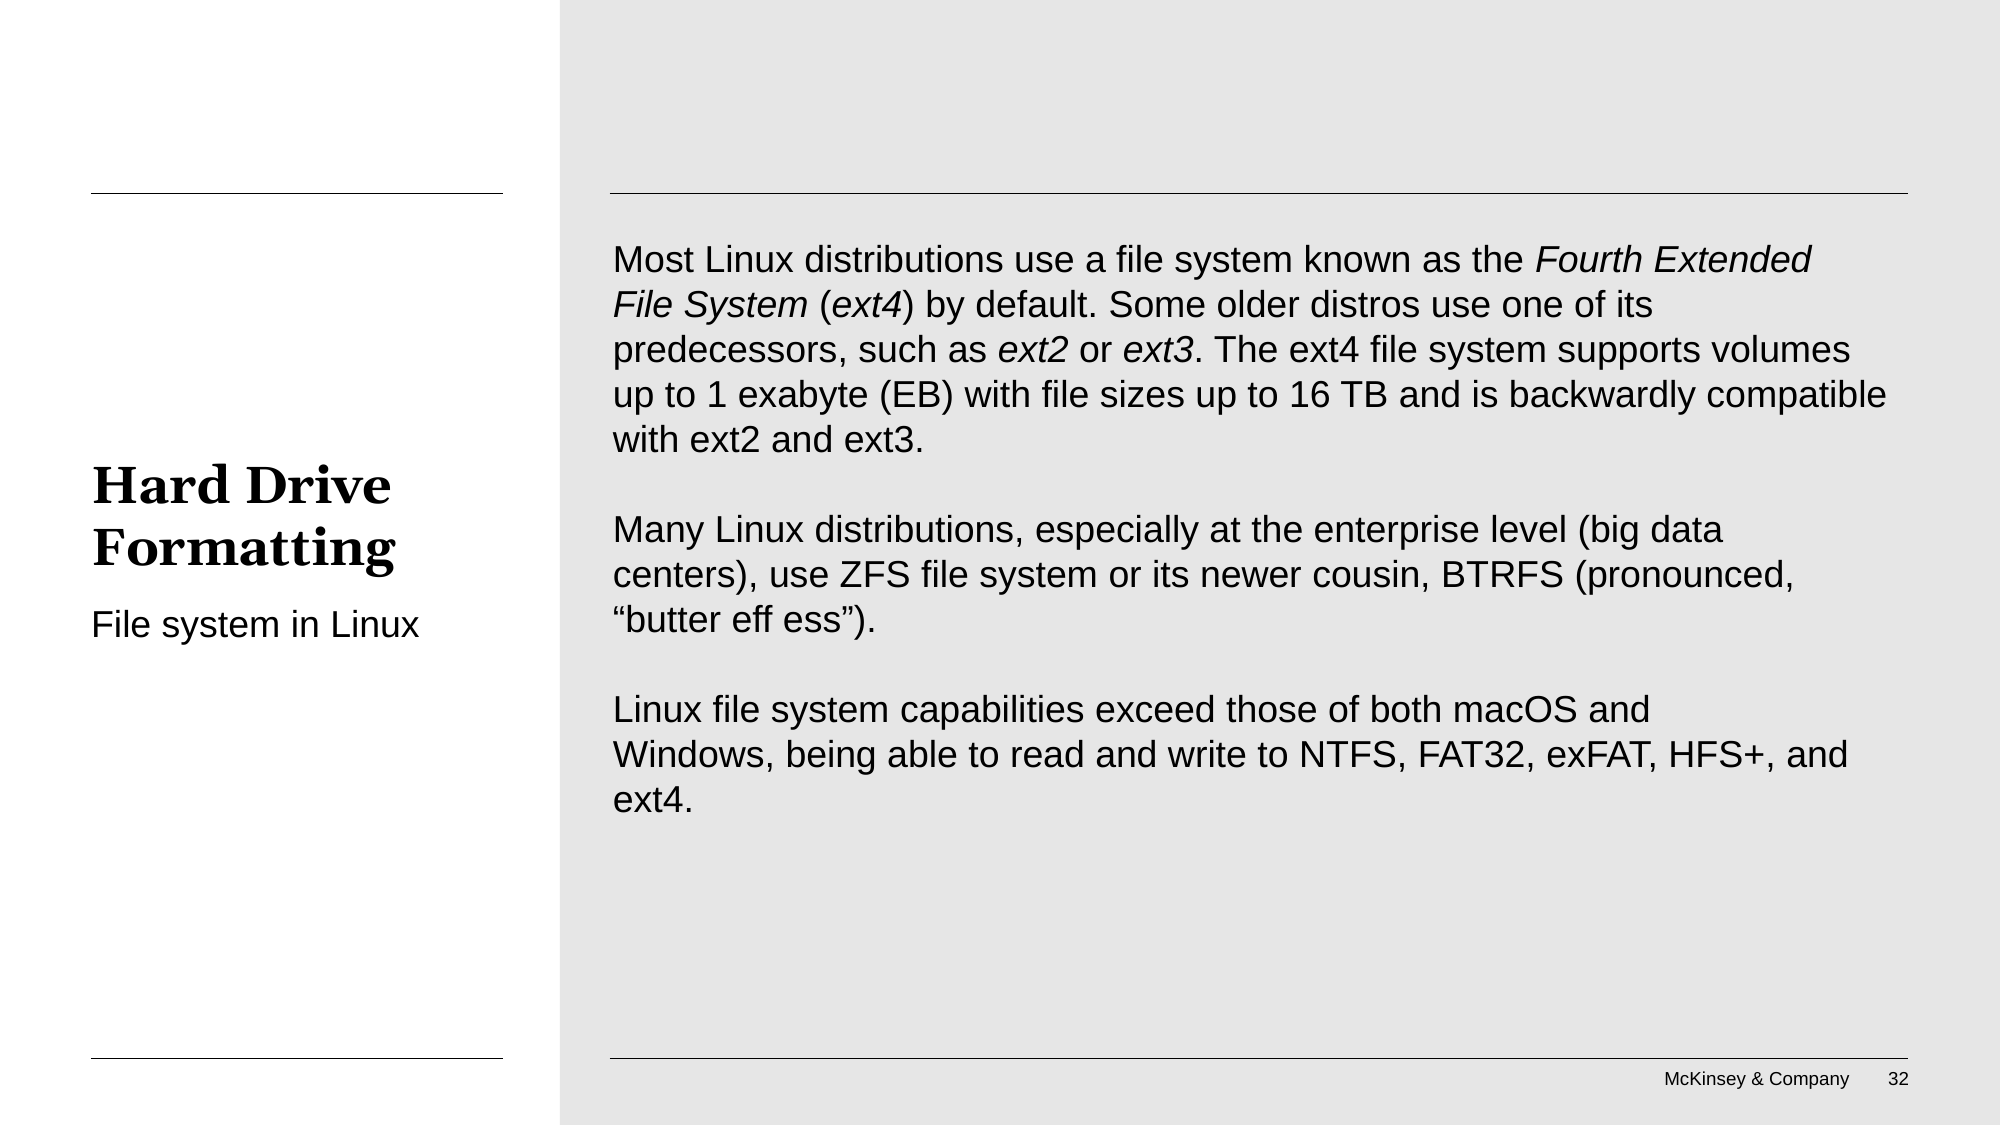

Most Linux distributions use a file system known as the Fourth Extended
File System (ext4) by default. Some older distros use one of its predecessors, such as ext2 or ext3. The ext4 file system supports volumes up to 1 exabyte (EB) with file sizes up to 16 TB and is backwardly compatible with ext2 and ext3.

Many Linux distributions, especially at the enterprise level (big data
centers), use ZFS file system or its newer cousin, BTRFS (pronounced,
“butter eff ess”).

Linux file system capabilities exceed those of both macOS and
Windows, being able to read and write to NTFS, FAT32, exFAT, HFS+, and
ext4.
# Hard Drive Formatting
File system in Linux